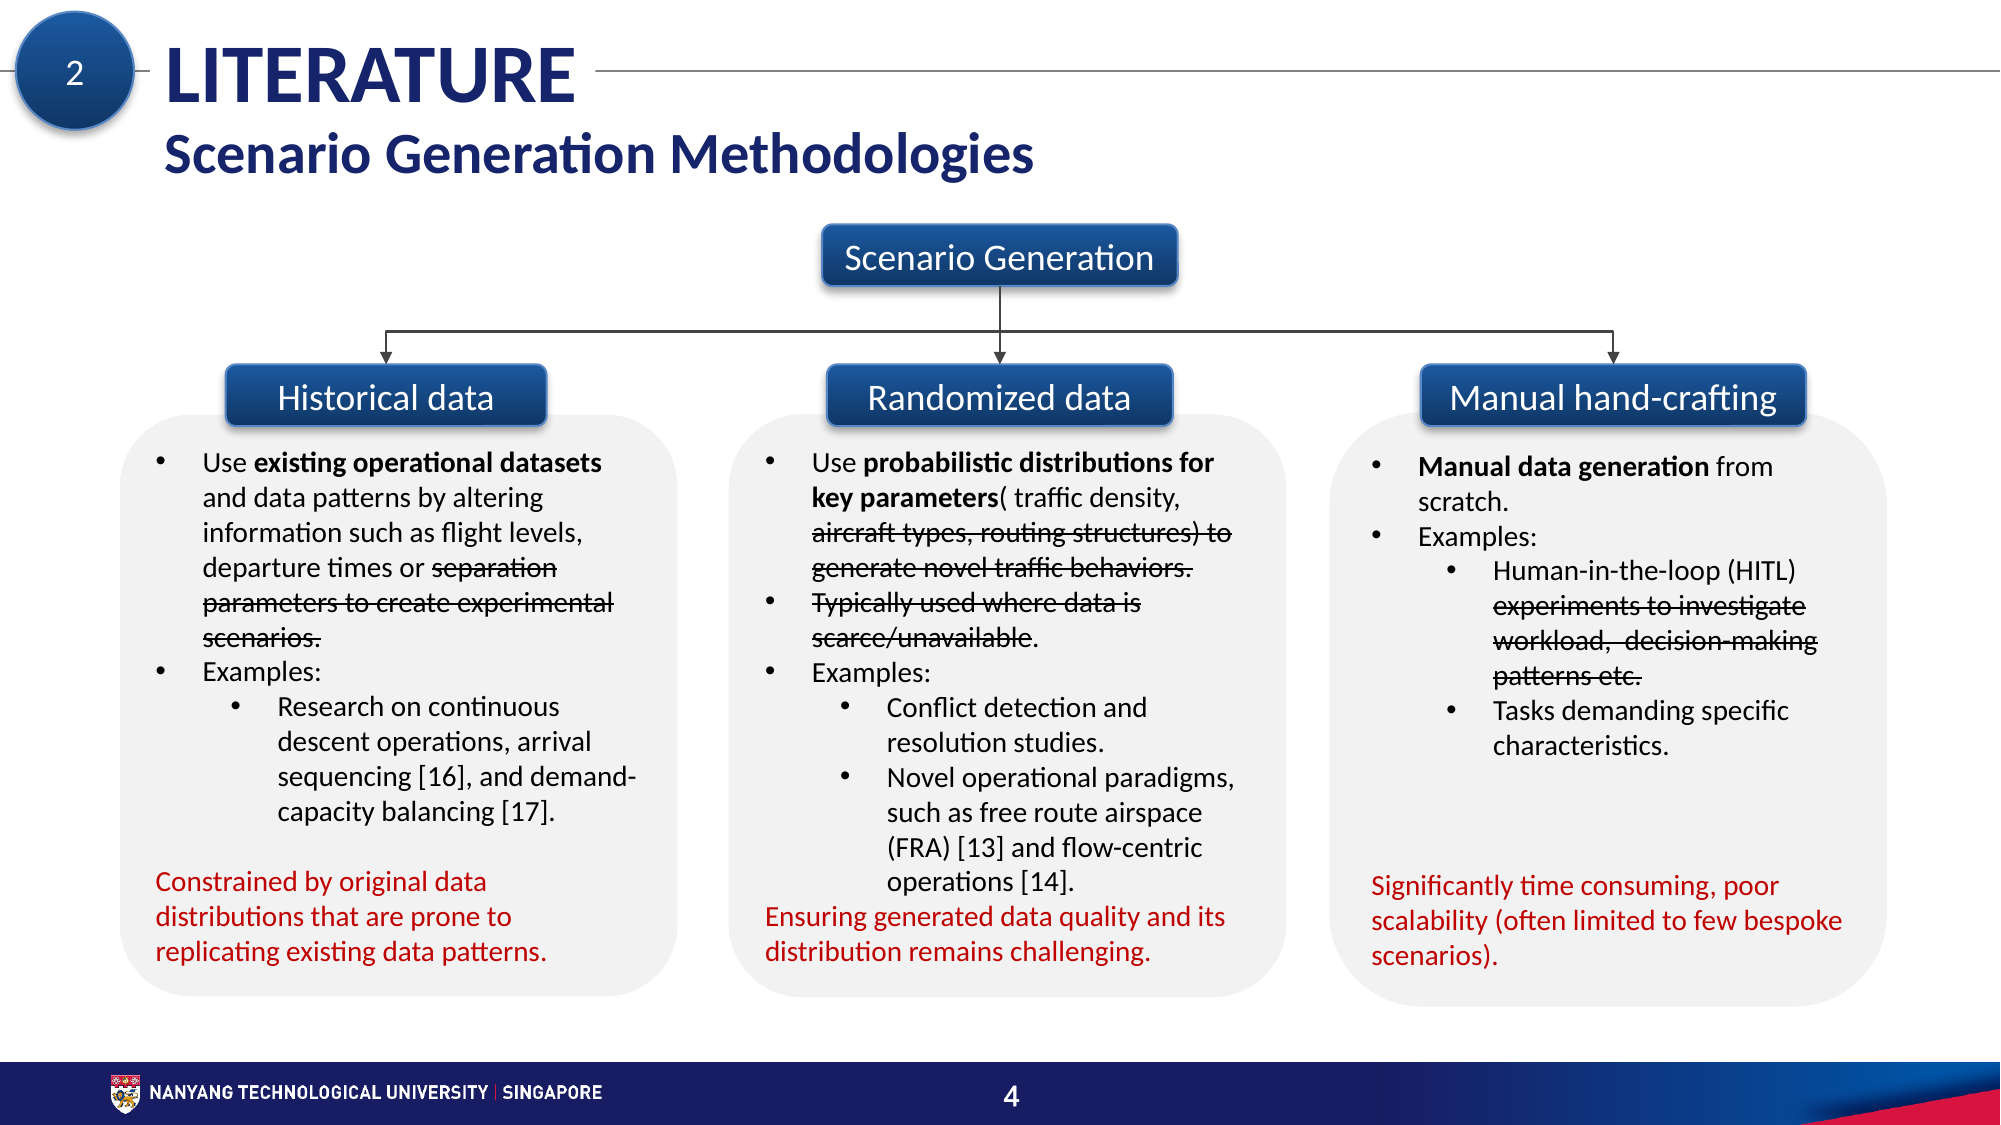

2
# LITERATURE
Scenario Generation Methodologies
Scenario Generation
Historical data
Randomized data
Manual hand-crafting
Manual data generation from scratch.
Examples:
Human-in-the-loop (HITL) experiments to investigate workload,  decision-making patterns etc.
Tasks demanding specific characteristics.

Significantly time consuming, poor scalability (often limited to few bespoke scenarios).
Use probabilistic distributions for key parameters( traffic density, aircraft types, routing structures) to generate novel traffic behaviors.
Typically used where data is scarce/unavailable.
Examples:
Conflict detection and resolution studies.
Novel operational paradigms, such as free route airspace (FRA) [13] and flow-centric operations [14].
Ensuring generated data quality and its distribution remains challenging.
Use existing operational datasets and data patterns by altering information such as flight levels, departure times or separation parameters to create experimental scenarios.
Examples:
Research on continuous descent operations, arrival sequencing [16], and demand-capacity balancing [17].

Constrained by original data distributions that are prone to replicating existing data patterns.
4